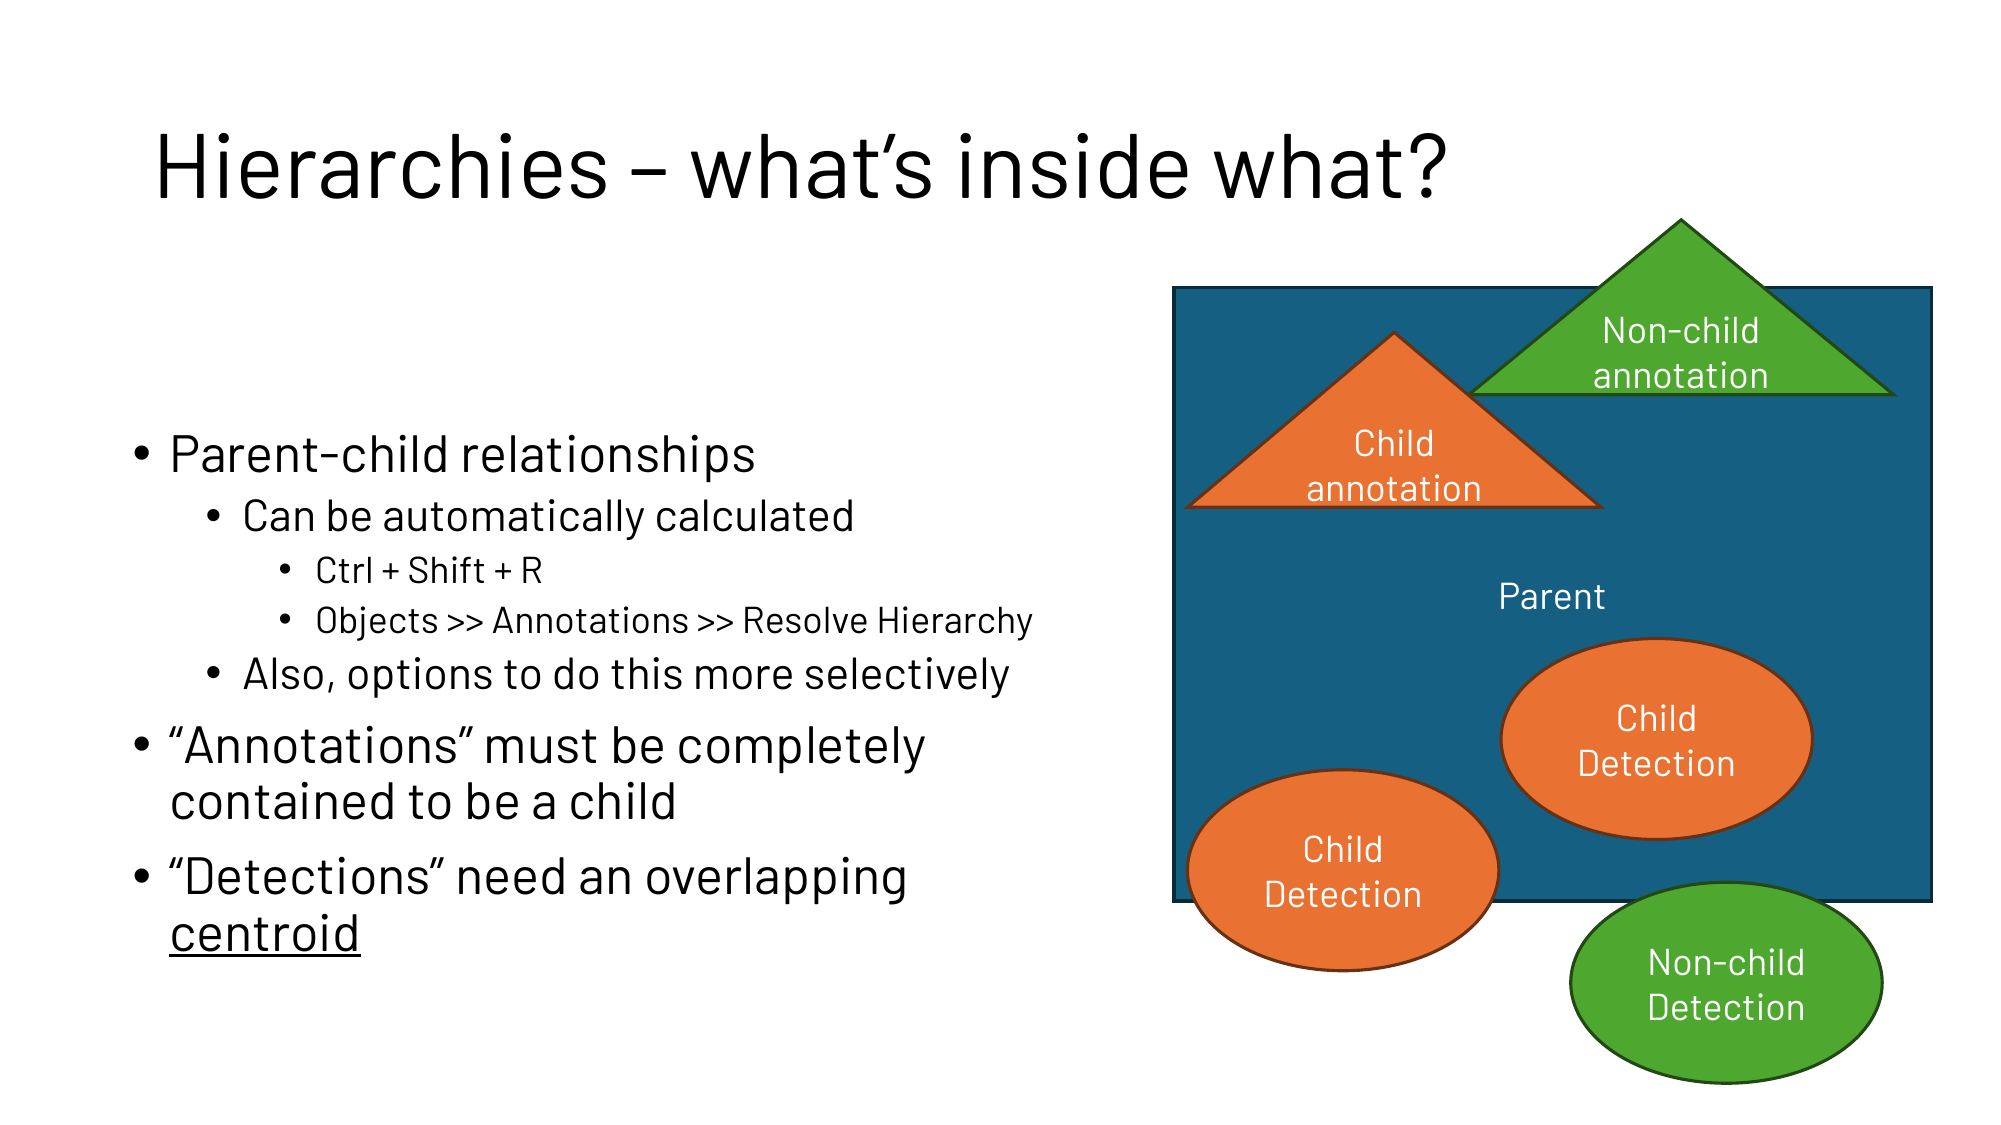

# Hierarchies – what’s inside what?
Non-child annotation
Parent
Child annotation
Parent-child relationships
Can be automatically calculated
Ctrl + Shift + R
Objects >> Annotations >> Resolve Hierarchy
Also, options to do this more selectively
“Annotations” must be completely contained to be a child
“Detections” need an overlapping centroid
Child Detection
Child Detection
Non-child Detection